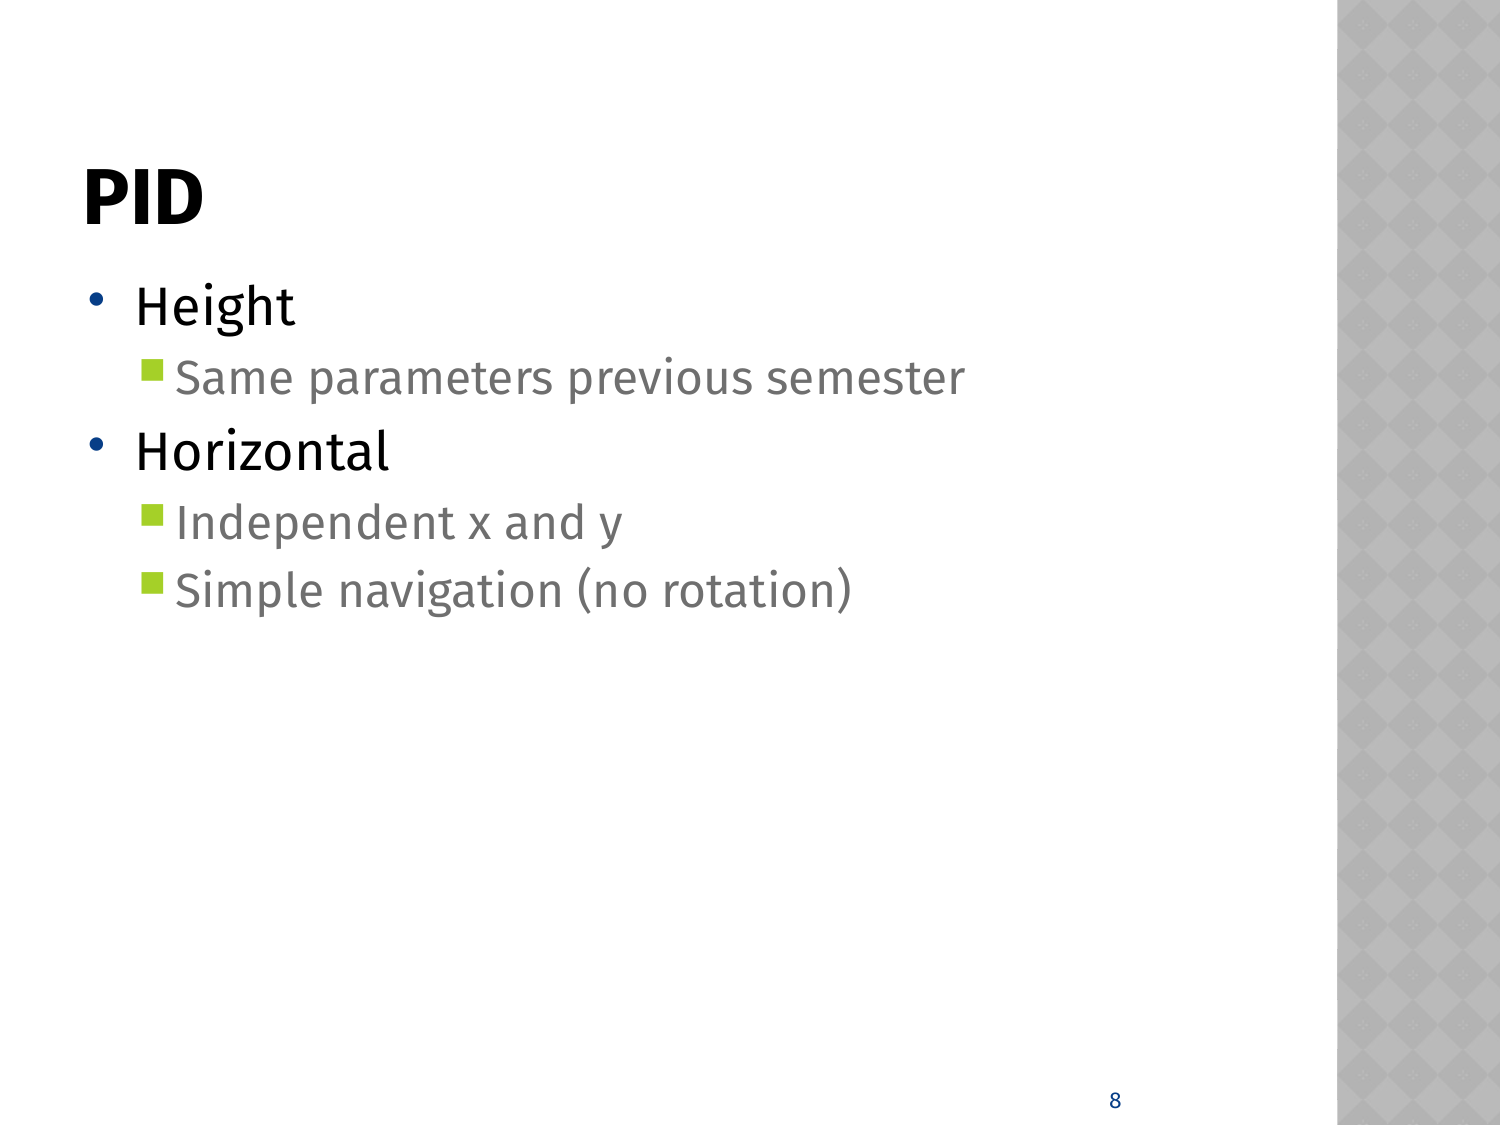

# Pid
Height
Same parameters previous semester
Horizontal
Independent x and y
Simple navigation (no rotation)

8